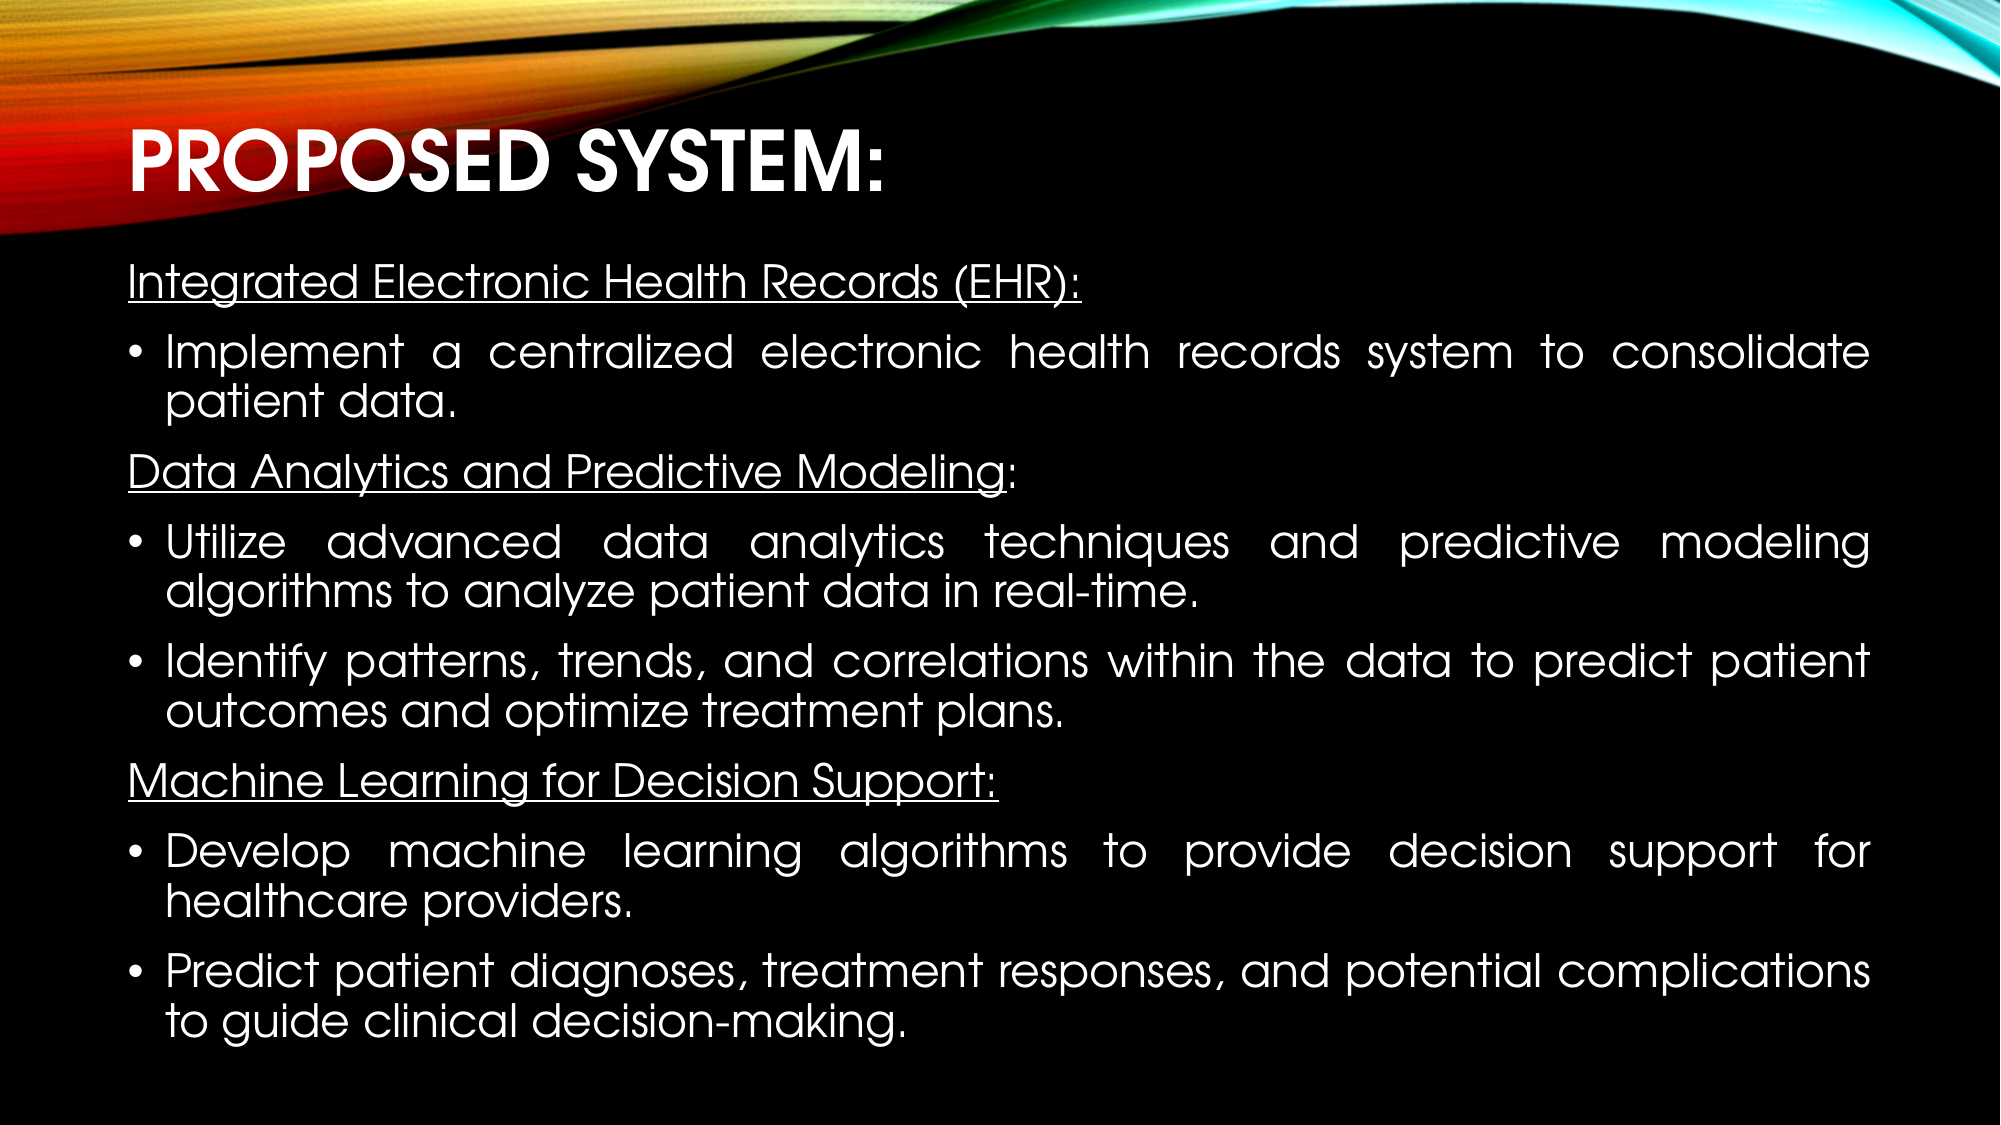

# Proposed System:
Integrated Electronic Health Records (EHR):
Implement a centralized electronic health records system to consolidate patient data.
Data Analytics and Predictive Modeling:
Utilize advanced data analytics techniques and predictive modeling algorithms to analyze patient data in real-time.
Identify patterns, trends, and correlations within the data to predict patient outcomes and optimize treatment plans.
Machine Learning for Decision Support:
Develop machine learning algorithms to provide decision support for healthcare providers.
Predict patient diagnoses, treatment responses, and potential complications to guide clinical decision-making.